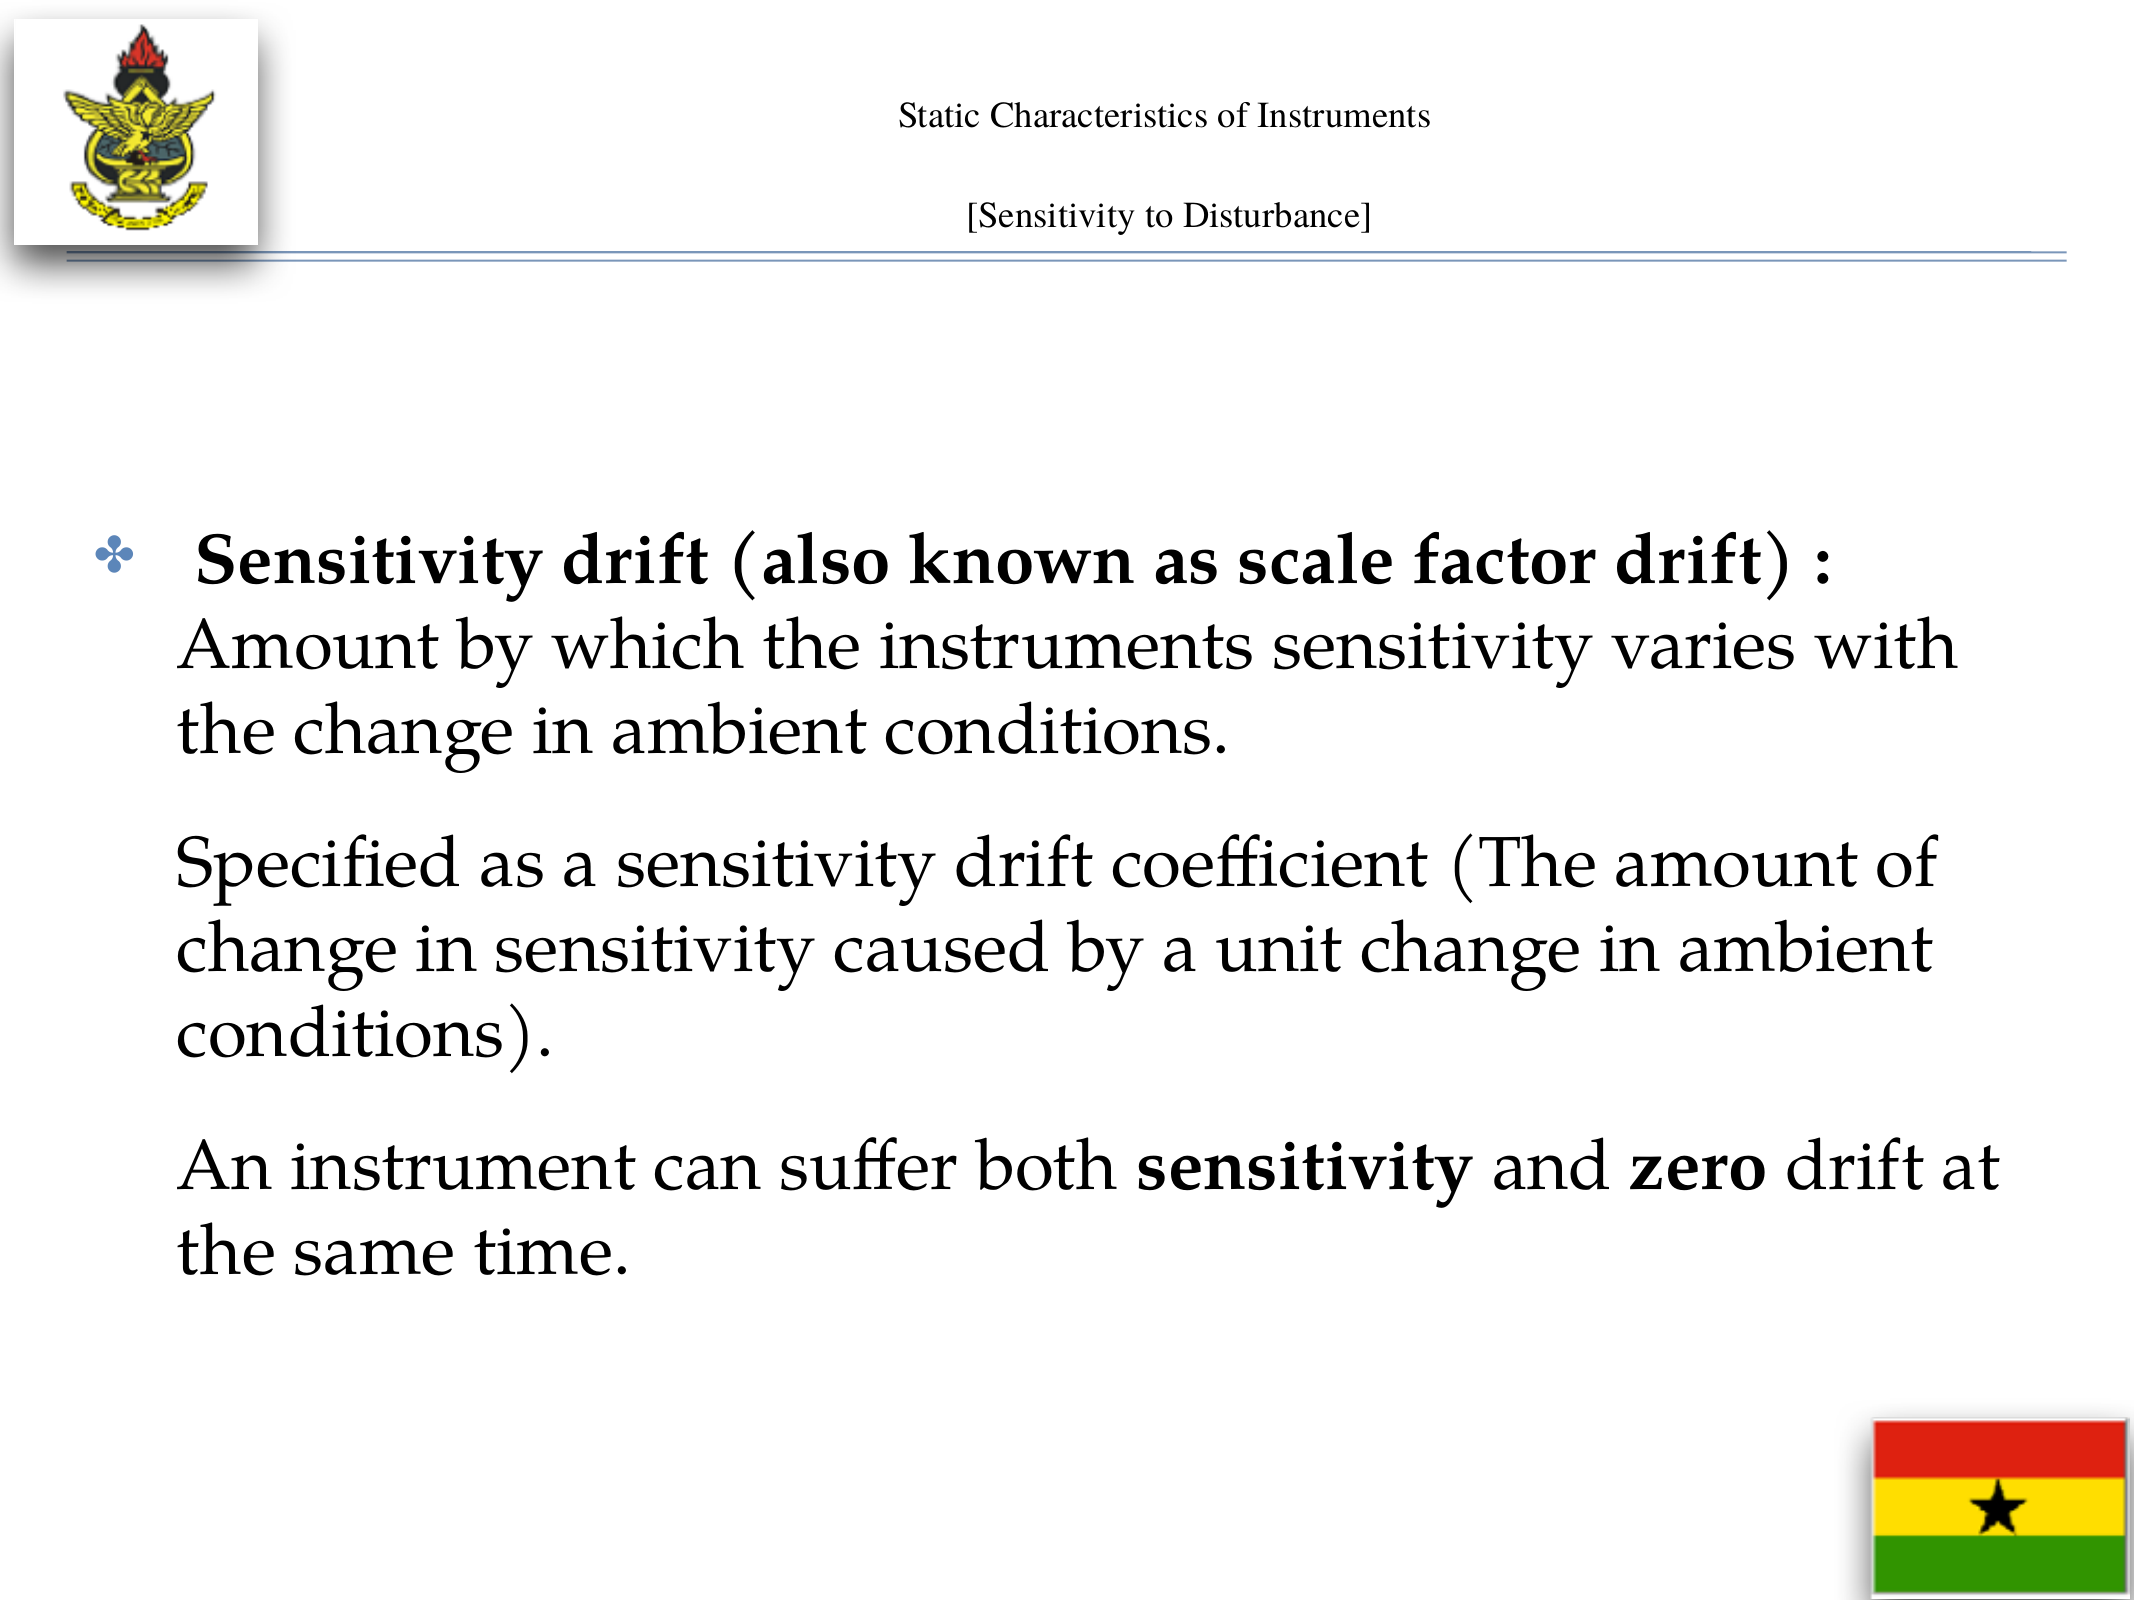

# Static Characteristics of Instruments
[Sensitivity to Disturbance]
 Sensitivity drift (also known as scale factor drift) : Amount by which the instruments sensitivity varies with the change in ambient conditions.
Specified as a sensitivity drift coefficient (The amount of change in sensitivity caused by a unit change in ambient conditions).
An instrument can suffer both sensitivity and zero drift at the same time.